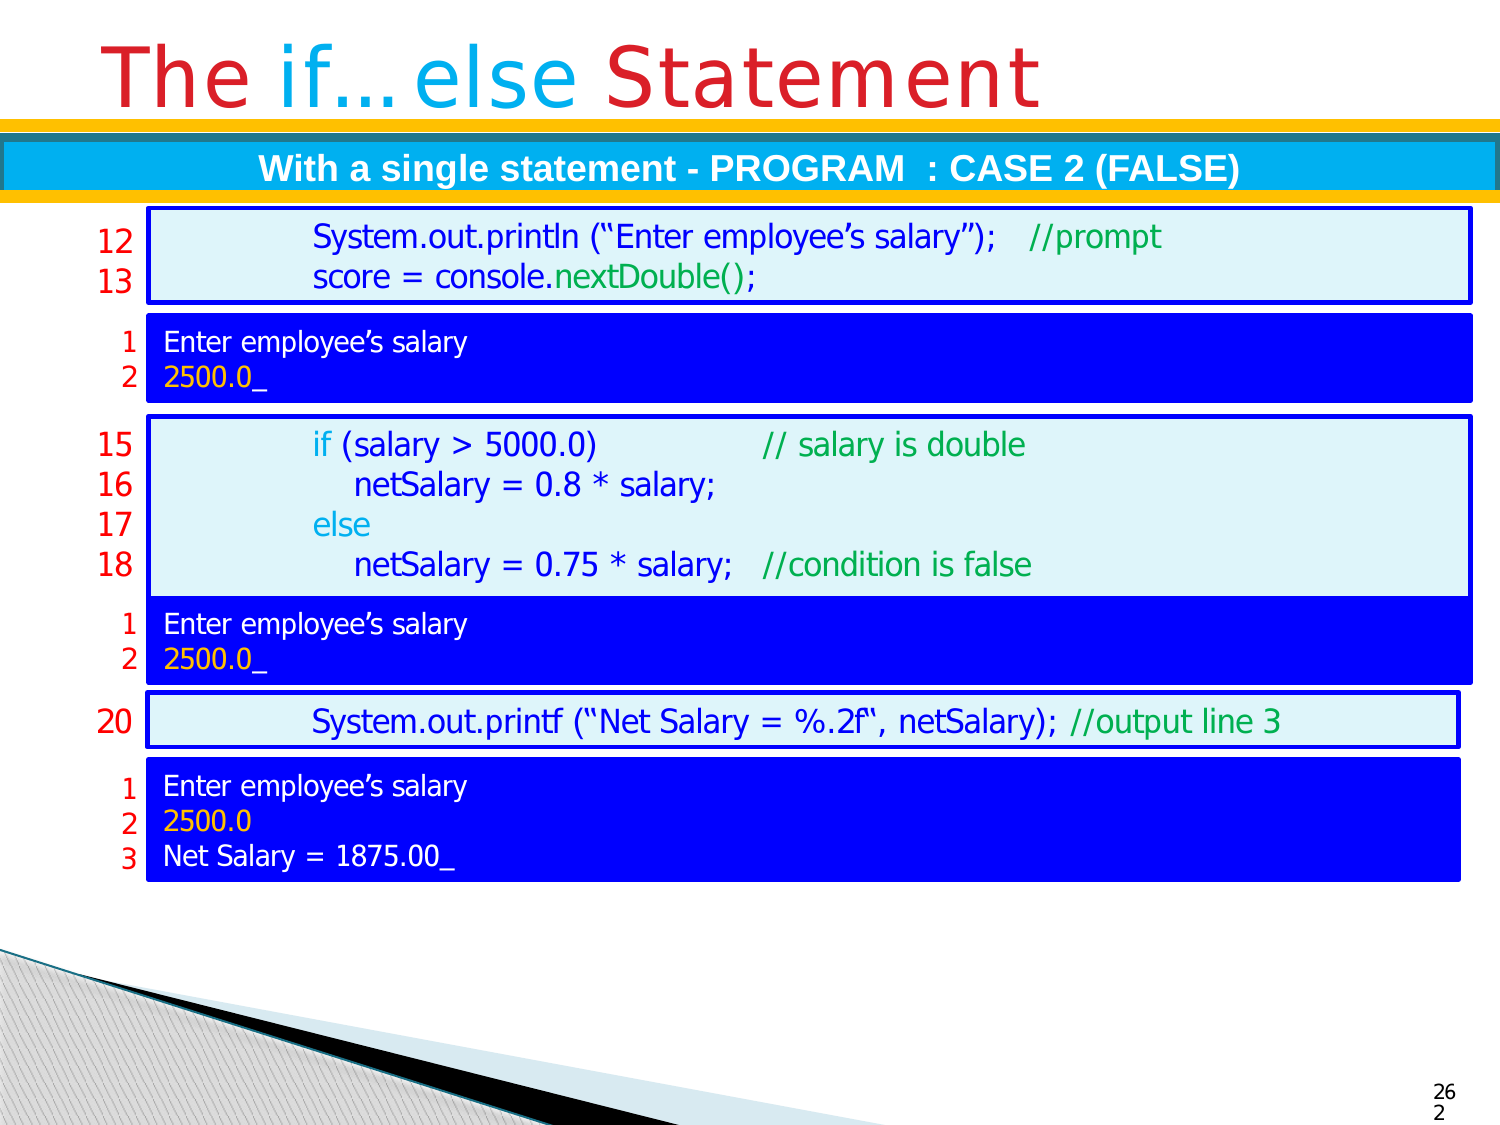

# The if…else Statement
With a single statement - PROGRAM  : CASE 2 (FALSE)
	System.out.println (“Enter employee’s salary”);   //prompt
	score = console.nextDouble();
12
13
1
2
Enter employee’s salary
2500.0_
15
16
17
18
	if (salary > 5000.0)		// salary is double
	    netSalary = 0.8 * salary;
	else
	    netSalary = 0.75 * salary;	//condition is false

1
2
Enter employee’s salary
2500.0_
20
	System.out.printf (“Net Salary = %.2f“, netSalary); //output line 3
Enter employee’s salary
2500.0
Net Salary = 1875.00_
1
2
3
262